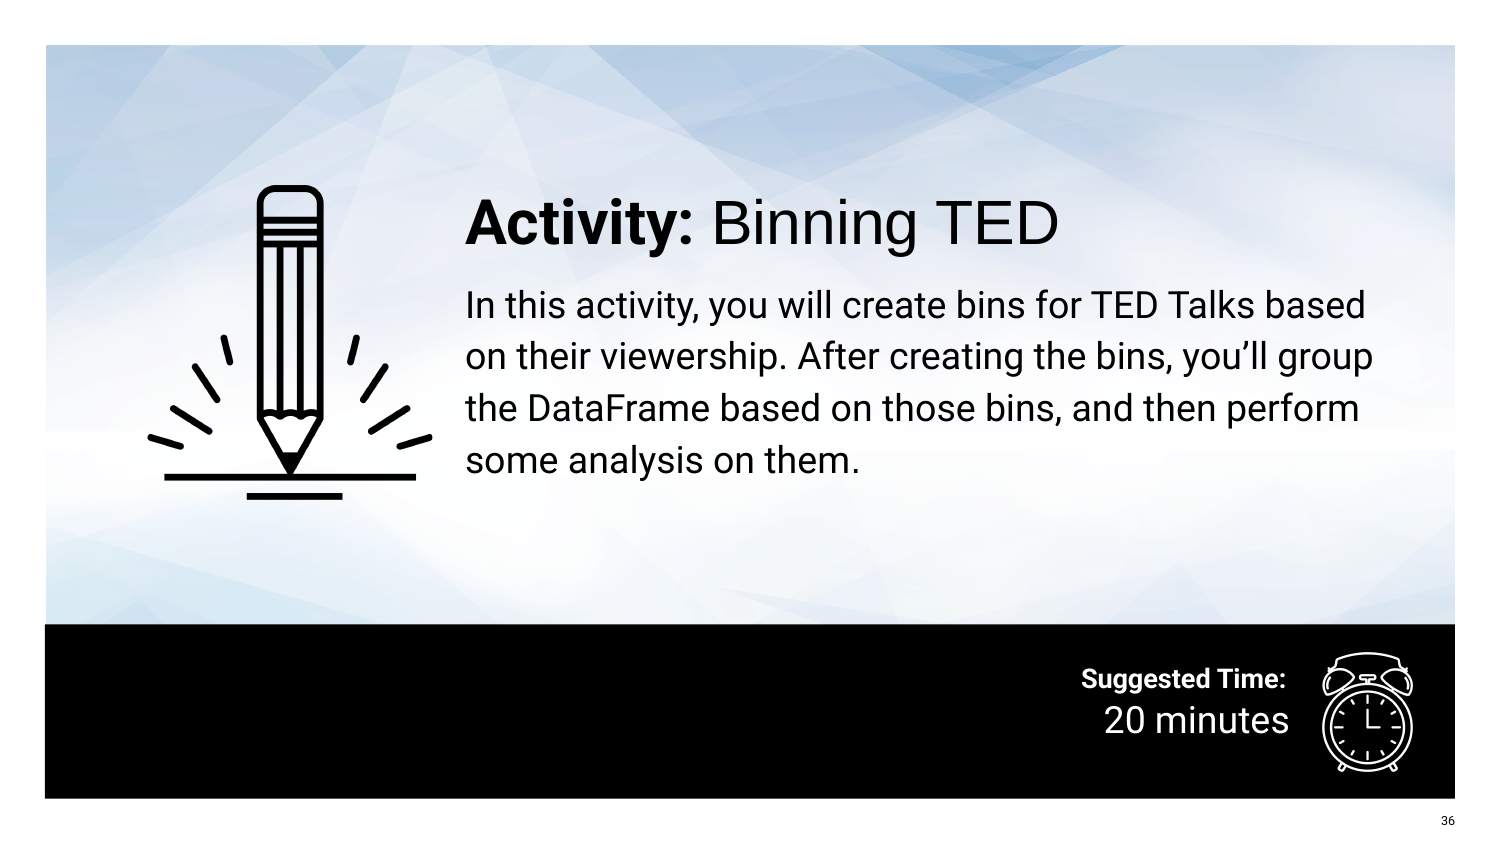

Activity: Binning TED
In this activity, you will create bins for TED Talks based on their viewership. After creating the bins, you’ll group the DataFrame based on those bins, and then perform some analysis on them.

# 20 minutes